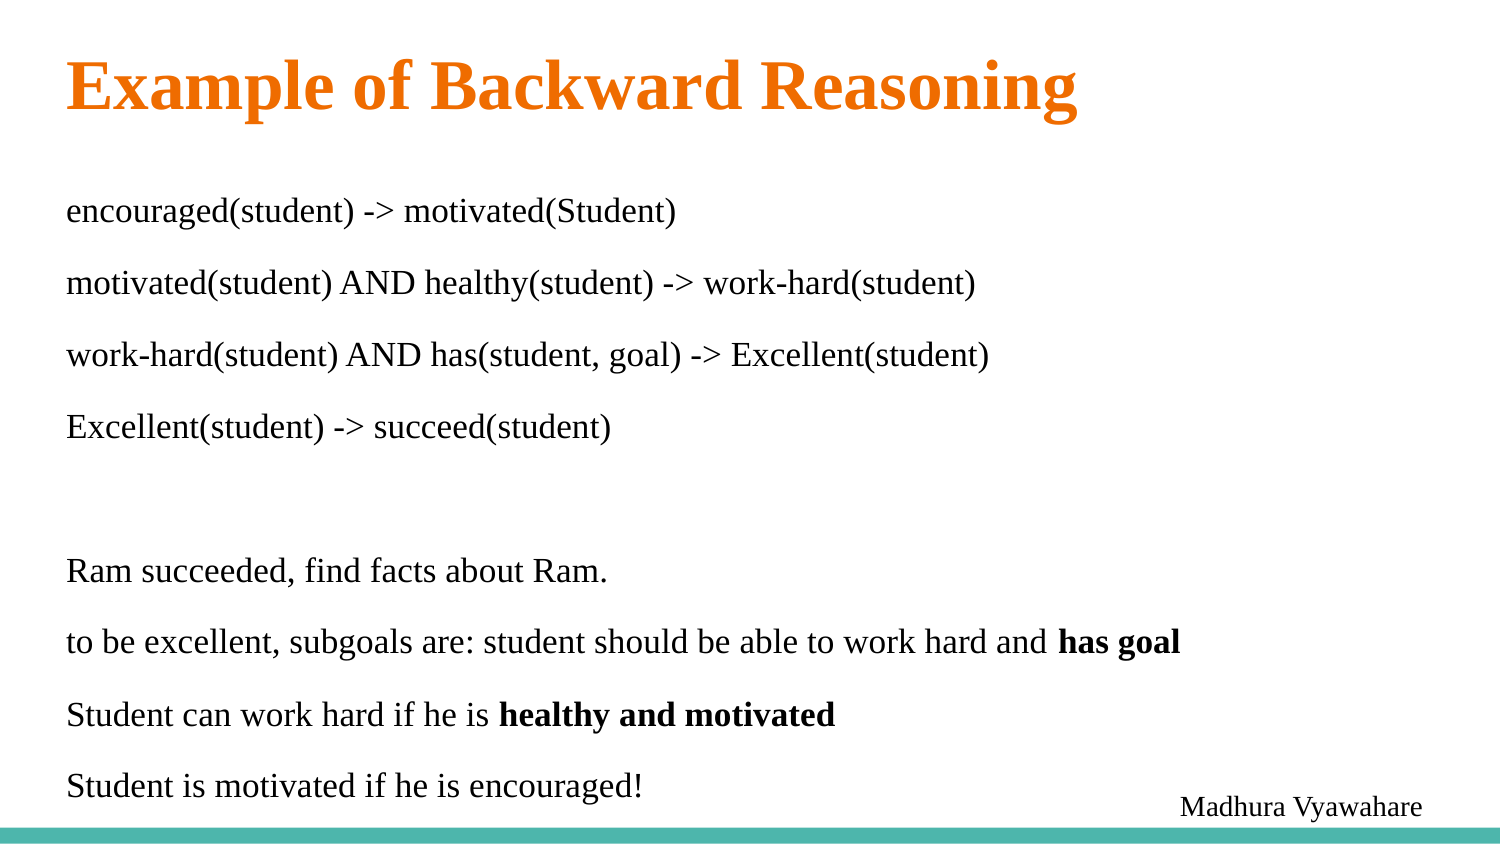

# Example of Backward Reasoning
encouraged(student) -> motivated(Student)
motivated(student) AND healthy(student) -> work-hard(student)
work-hard(student) AND has(student, goal) -> Excellent(student)
Excellent(student) -> succeed(student)

Ram succeeded, find facts about Ram.
to be excellent, subgoals are: student should be able to work hard and has goal
Student can work hard if he is healthy and motivated
Student is motivated if he is encouraged!